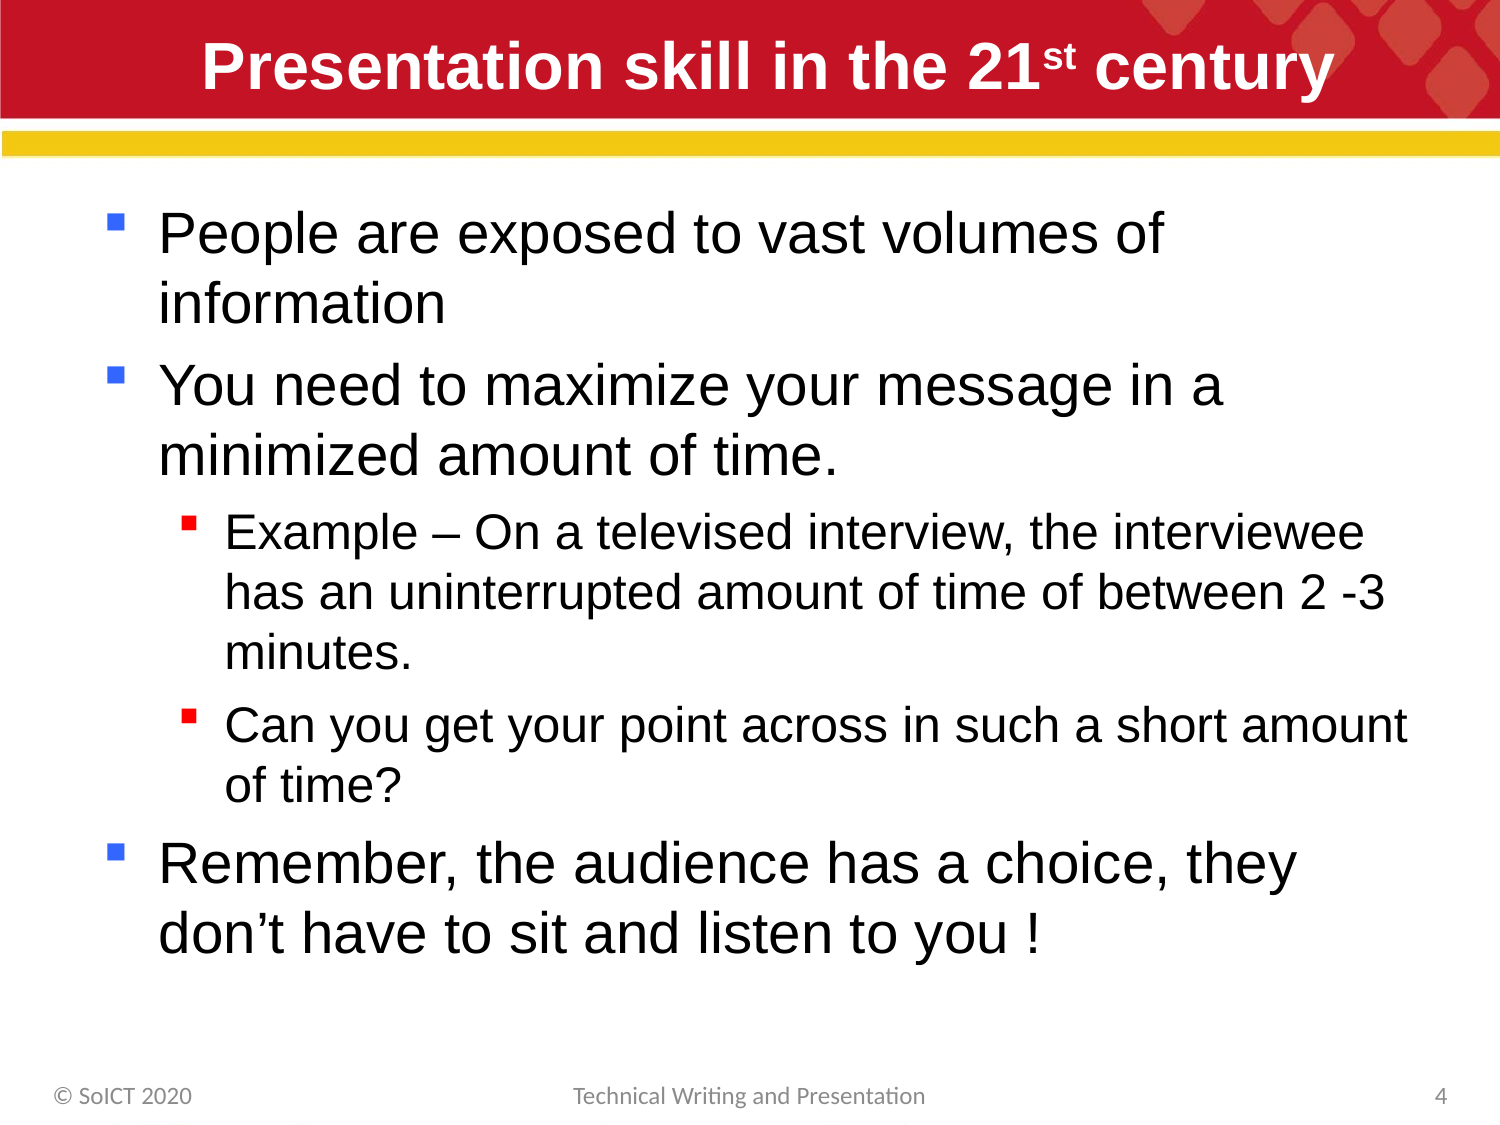

# Presentation skill in the 21st century
People are exposed to vast volumes of information
You need to maximize your message in a minimized amount of time.
Example – On a televised interview, the interviewee has an uninterrupted amount of time of between 2 -3 minutes.
Can you get your point across in such a short amount of time?
Remember, the audience has a choice, they don’t have to sit and listen to you !
© SoICT 2020
Technical Writing and Presentation
4